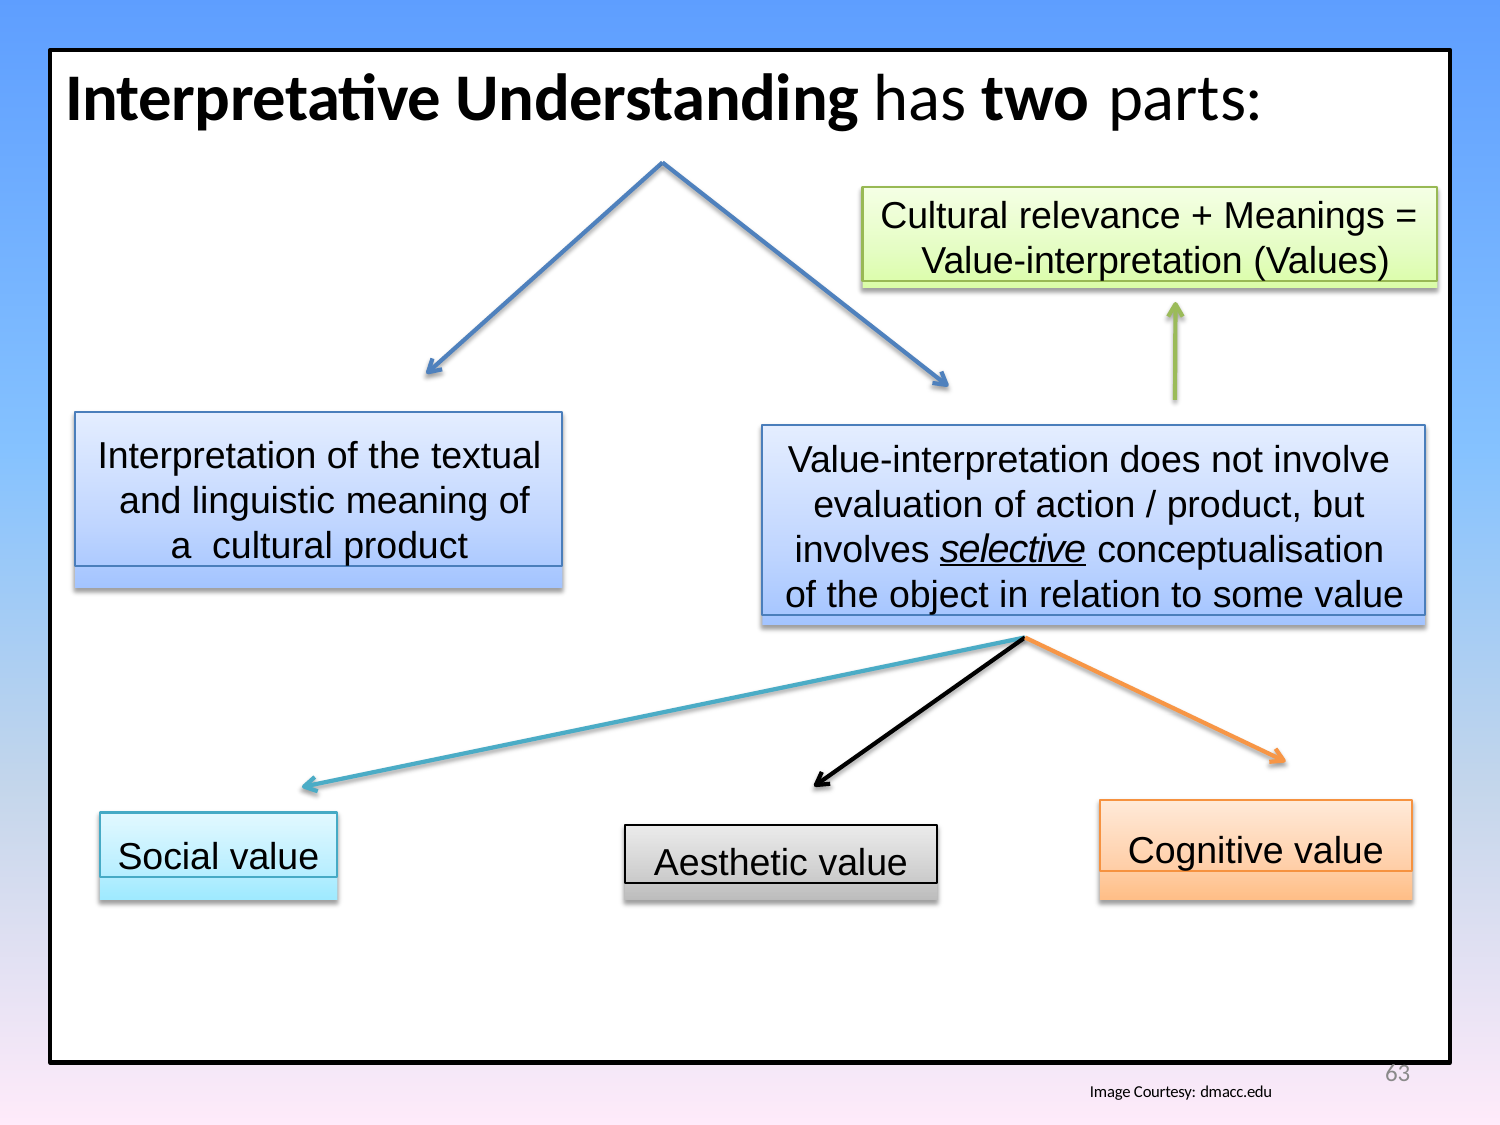

# Interpretative Understanding has two parts:

Cultural relevance + Meanings =  Value-interpretation (Values)

Interpretation of the textual  and linguistic meaning of a  cultural product

Value-interpretation does not involve  evaluation of action / product, but  involves selective conceptualisation  of the object in relation to some value

Cognitive value

Social value

Aesthetic value
63
Image Courtesy: dmacc.edu